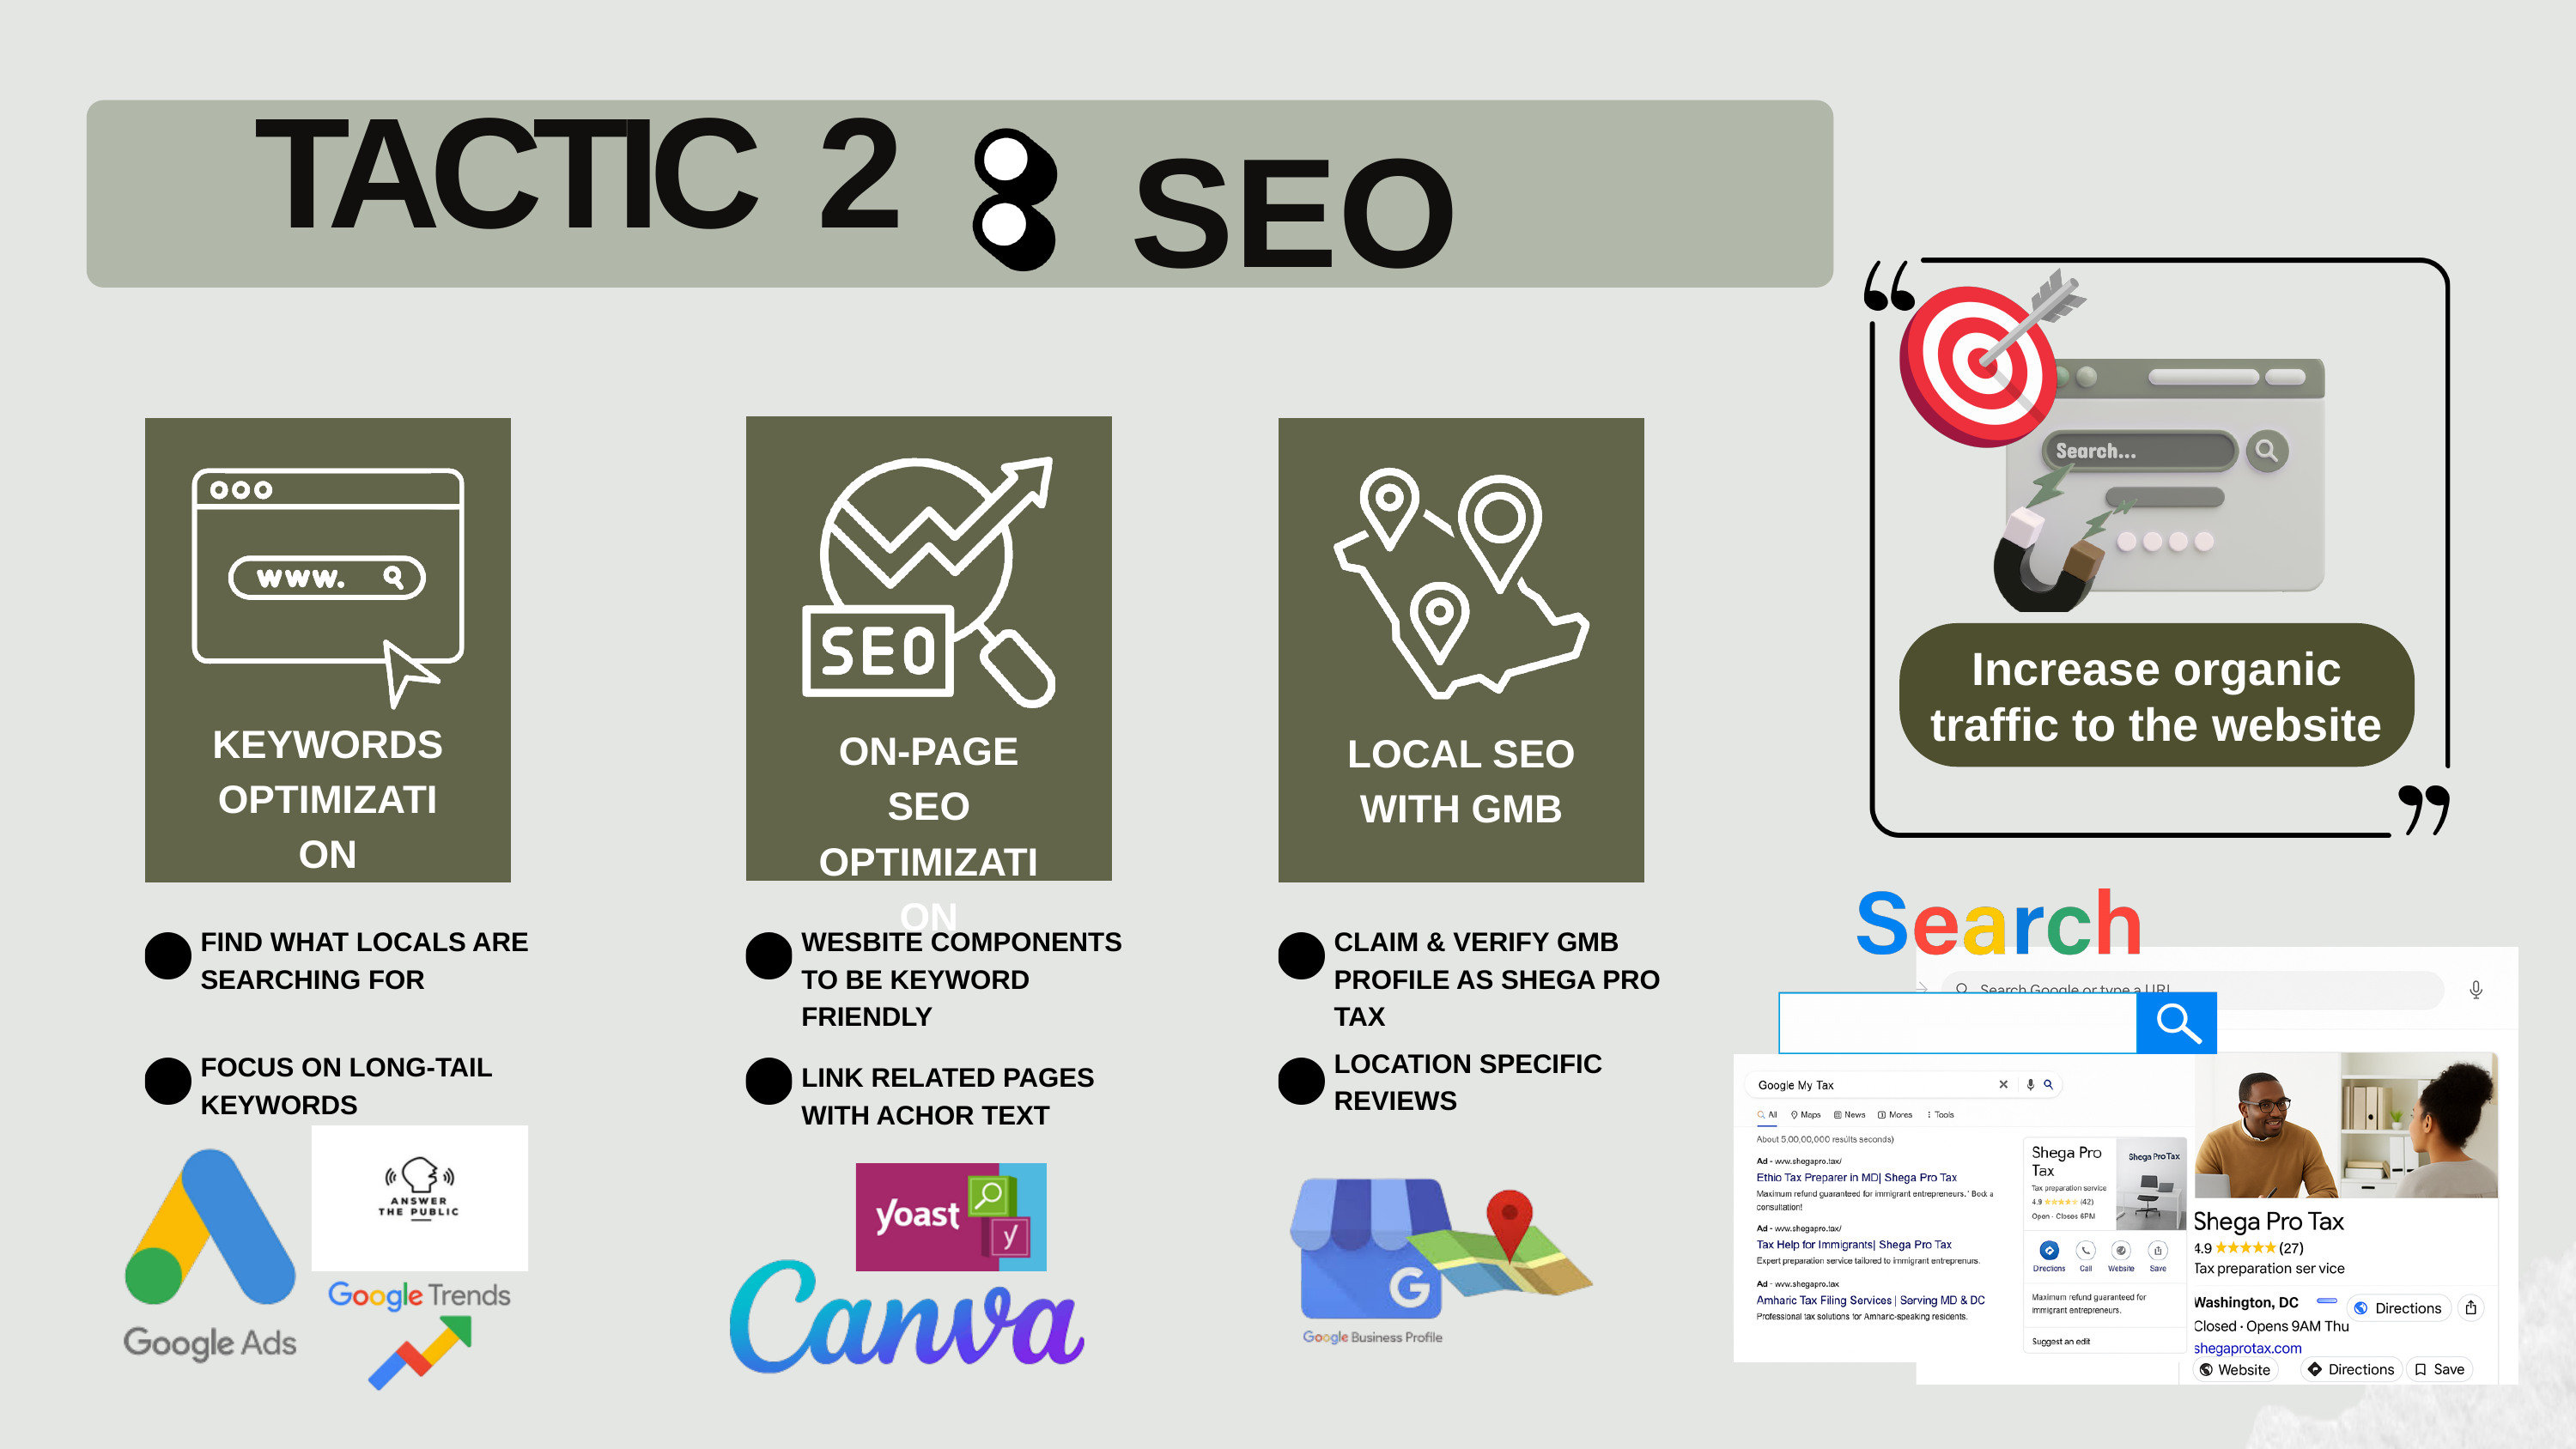

SEO

TACTIC  2

Increase organic traffic to the website

KEYWORDS OPTIMIZATION
ON-PAGE SEO OPTIMIZATION
LOCAL SEO WITH GMB
FIND WHAT LOCALS ARE SEARCHING FOR
WESBITE COMPONENTS TO BE KEYWORD FRIENDLY
CLAIM & VERIFY GMB PROFILE AS SHEGA PRO TAX

LOCATION SPECIFIC REVIEWS
FOCUS ON LONG-TAIL KEYWORDS
LINK RELATED PAGES WITH ACHOR TEXT